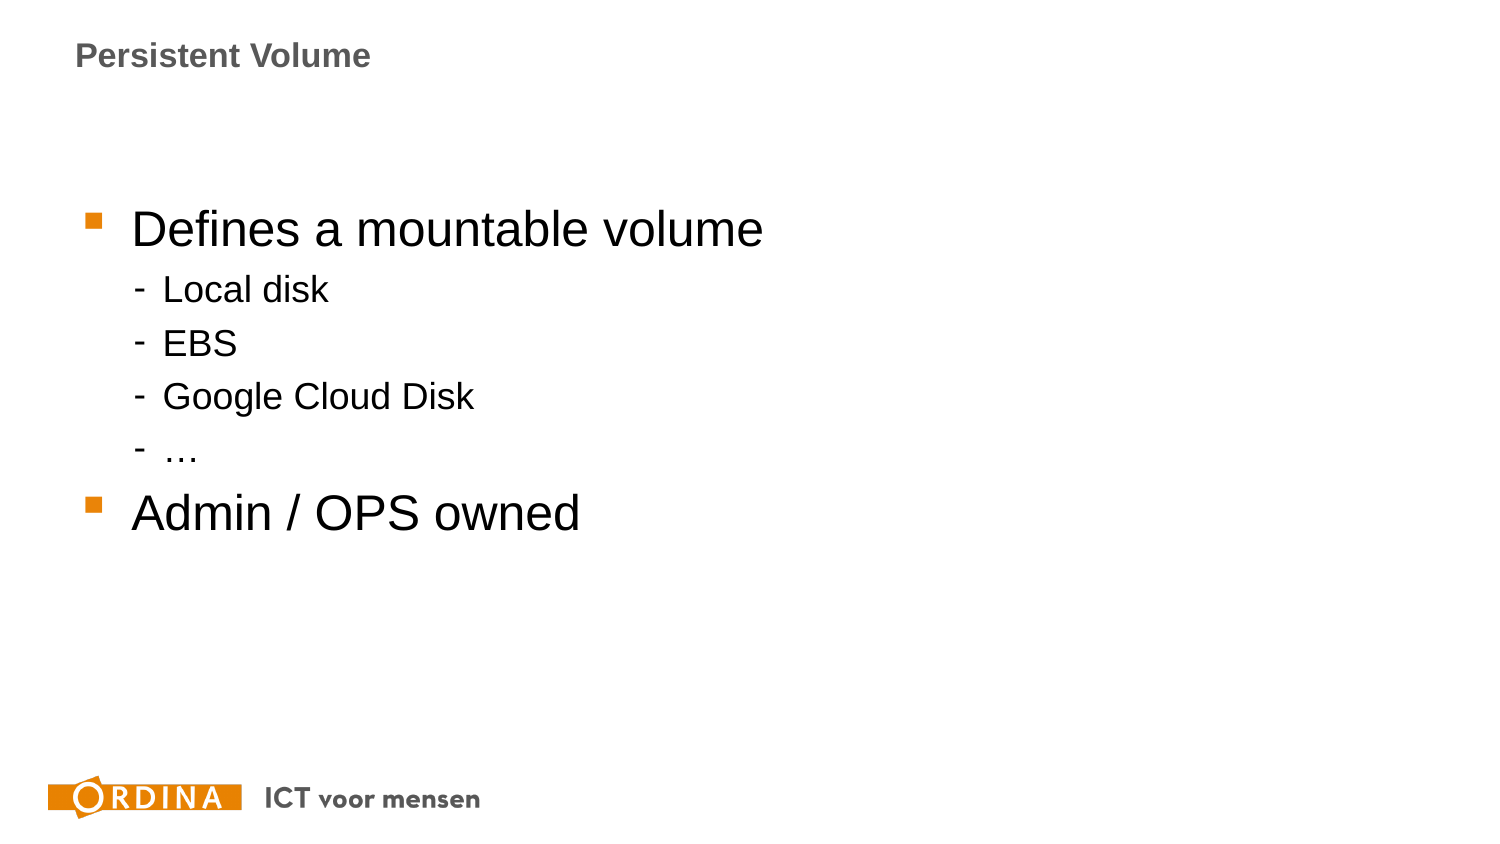

# Persistent Volume
Defines a mountable volume
Local disk
EBS
Google Cloud Disk
…
Admin / OPS owned
45